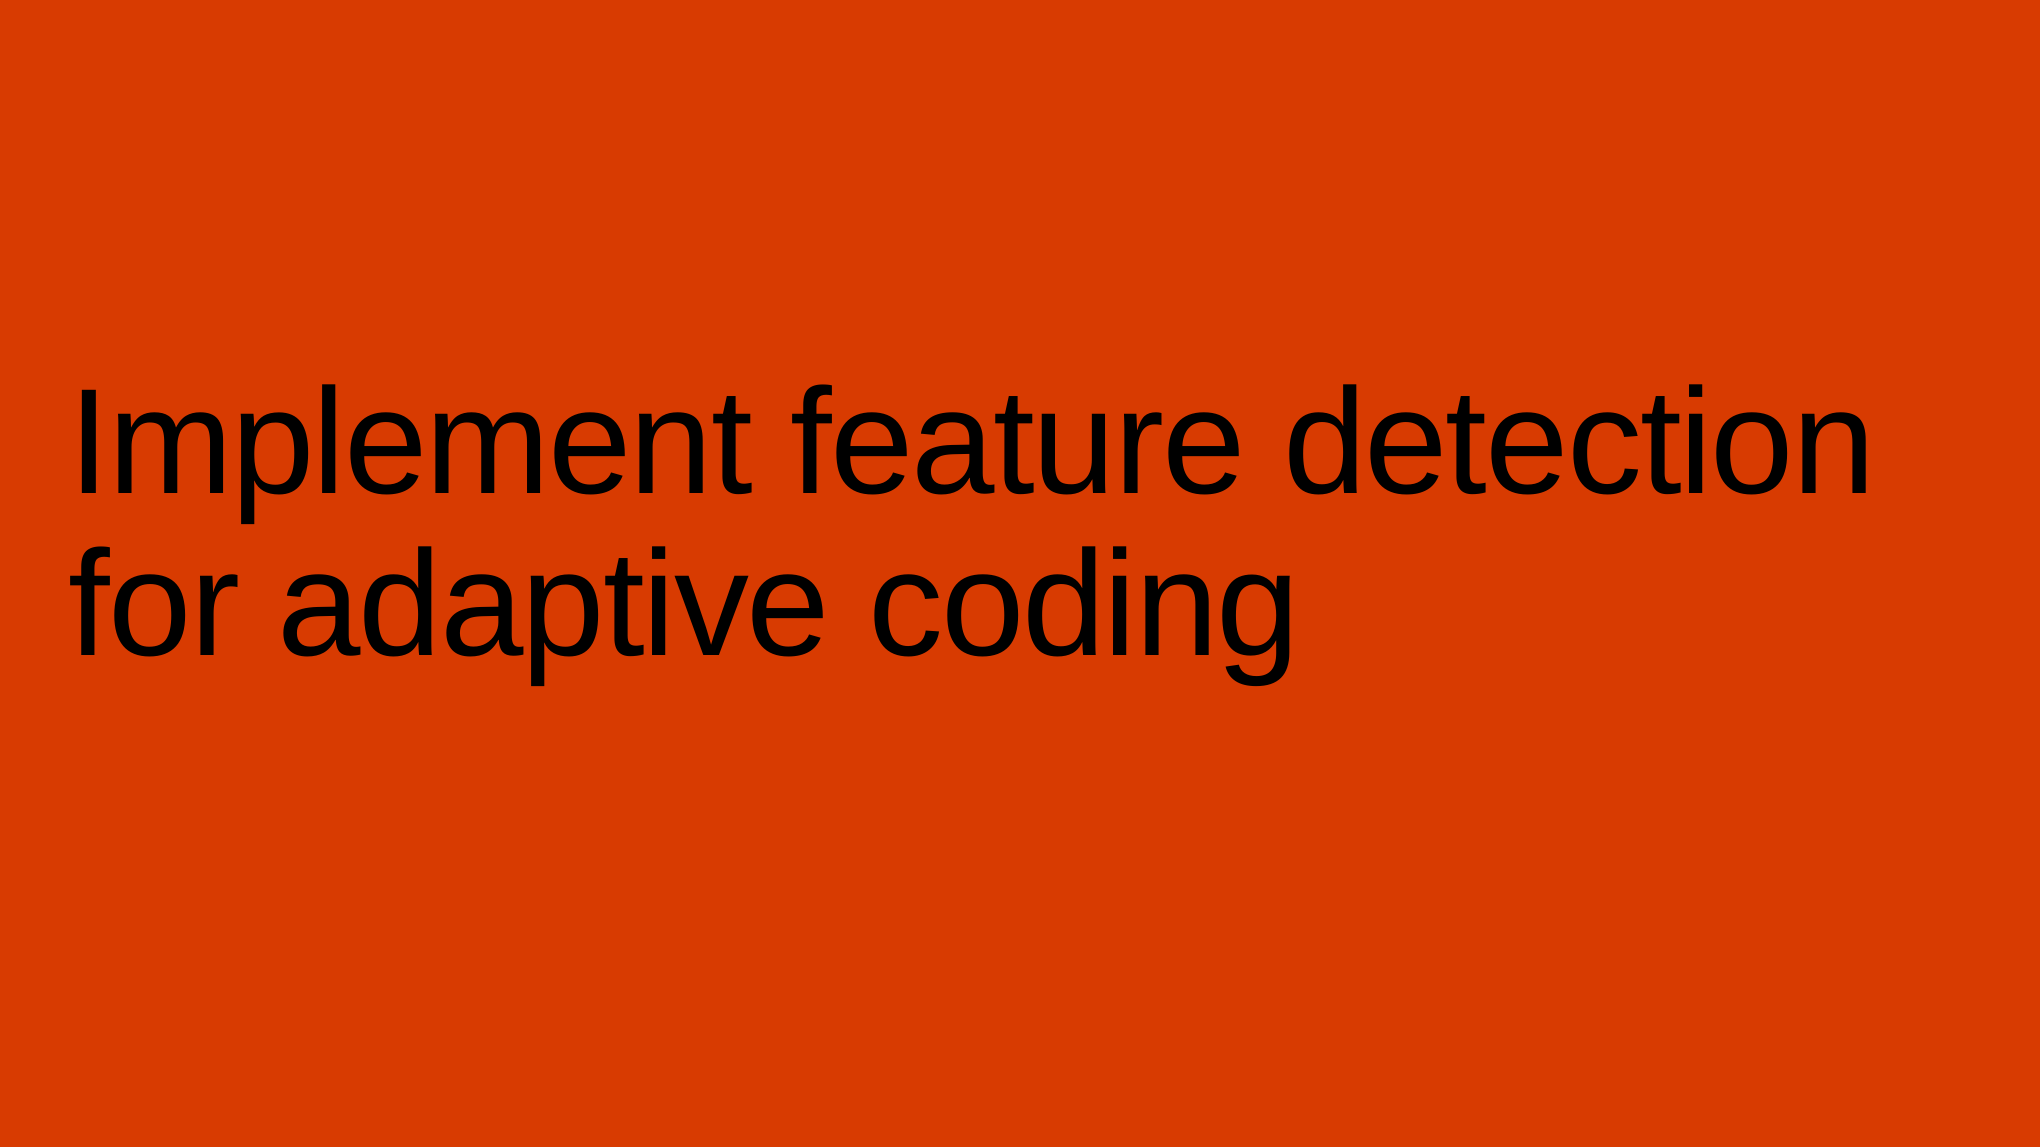

# Implement feature detection for adaptive coding